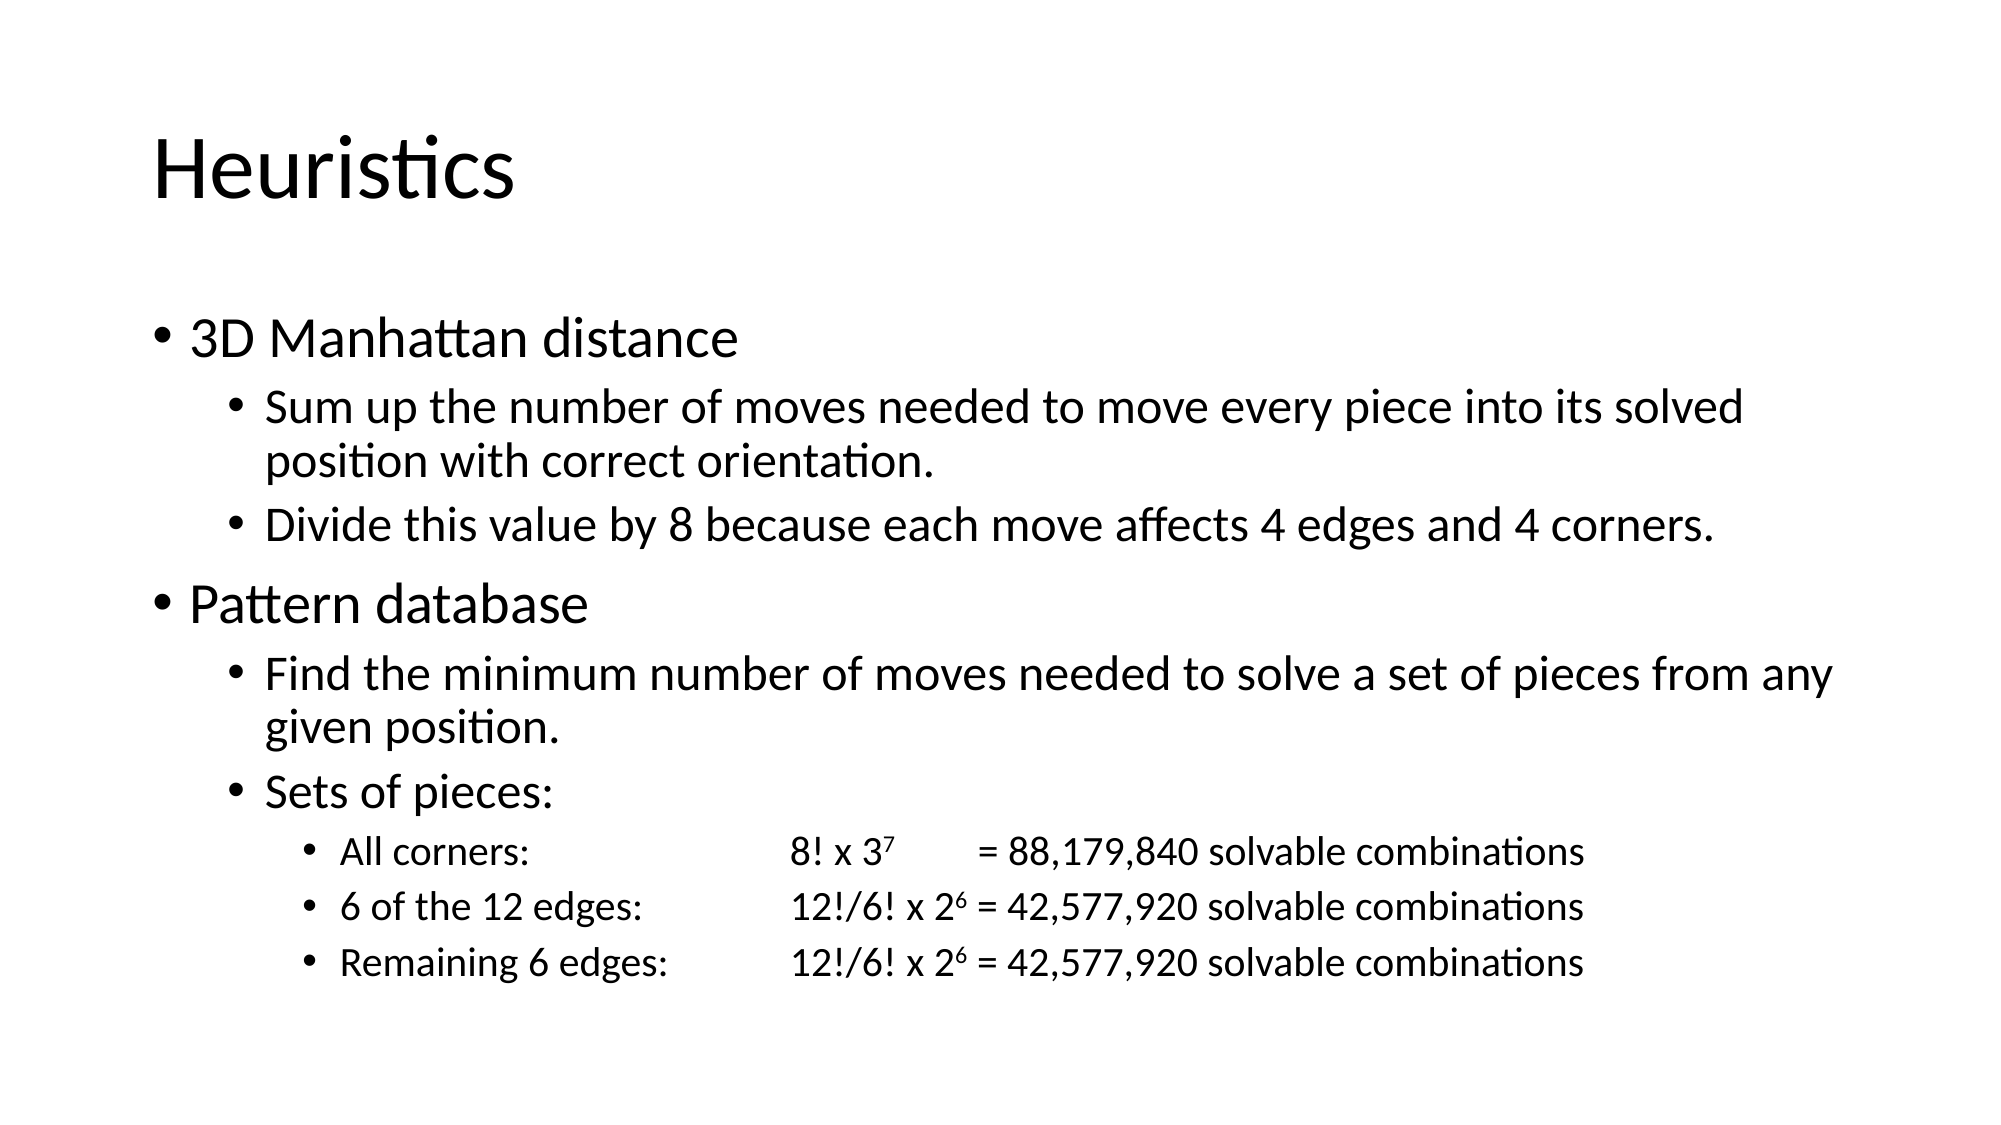

# Heuristics
3D Manhattan distance
Sum up the number of moves needed to move every piece into its solved position with correct orientation.
Divide this value by 8 because each move affects 4 edges and 4 corners.
Pattern database
Find the minimum number of moves needed to solve a set of pieces from any given position.
Sets of pieces:
All corners: 		8! x 37	    = 88,179,840 solvable combinations
6 of the 12 edges: 	12!/6! x 26 = 42,577,920 solvable combinations
Remaining 6 edges: 	12!/6! x 26 = 42,577,920 solvable combinations